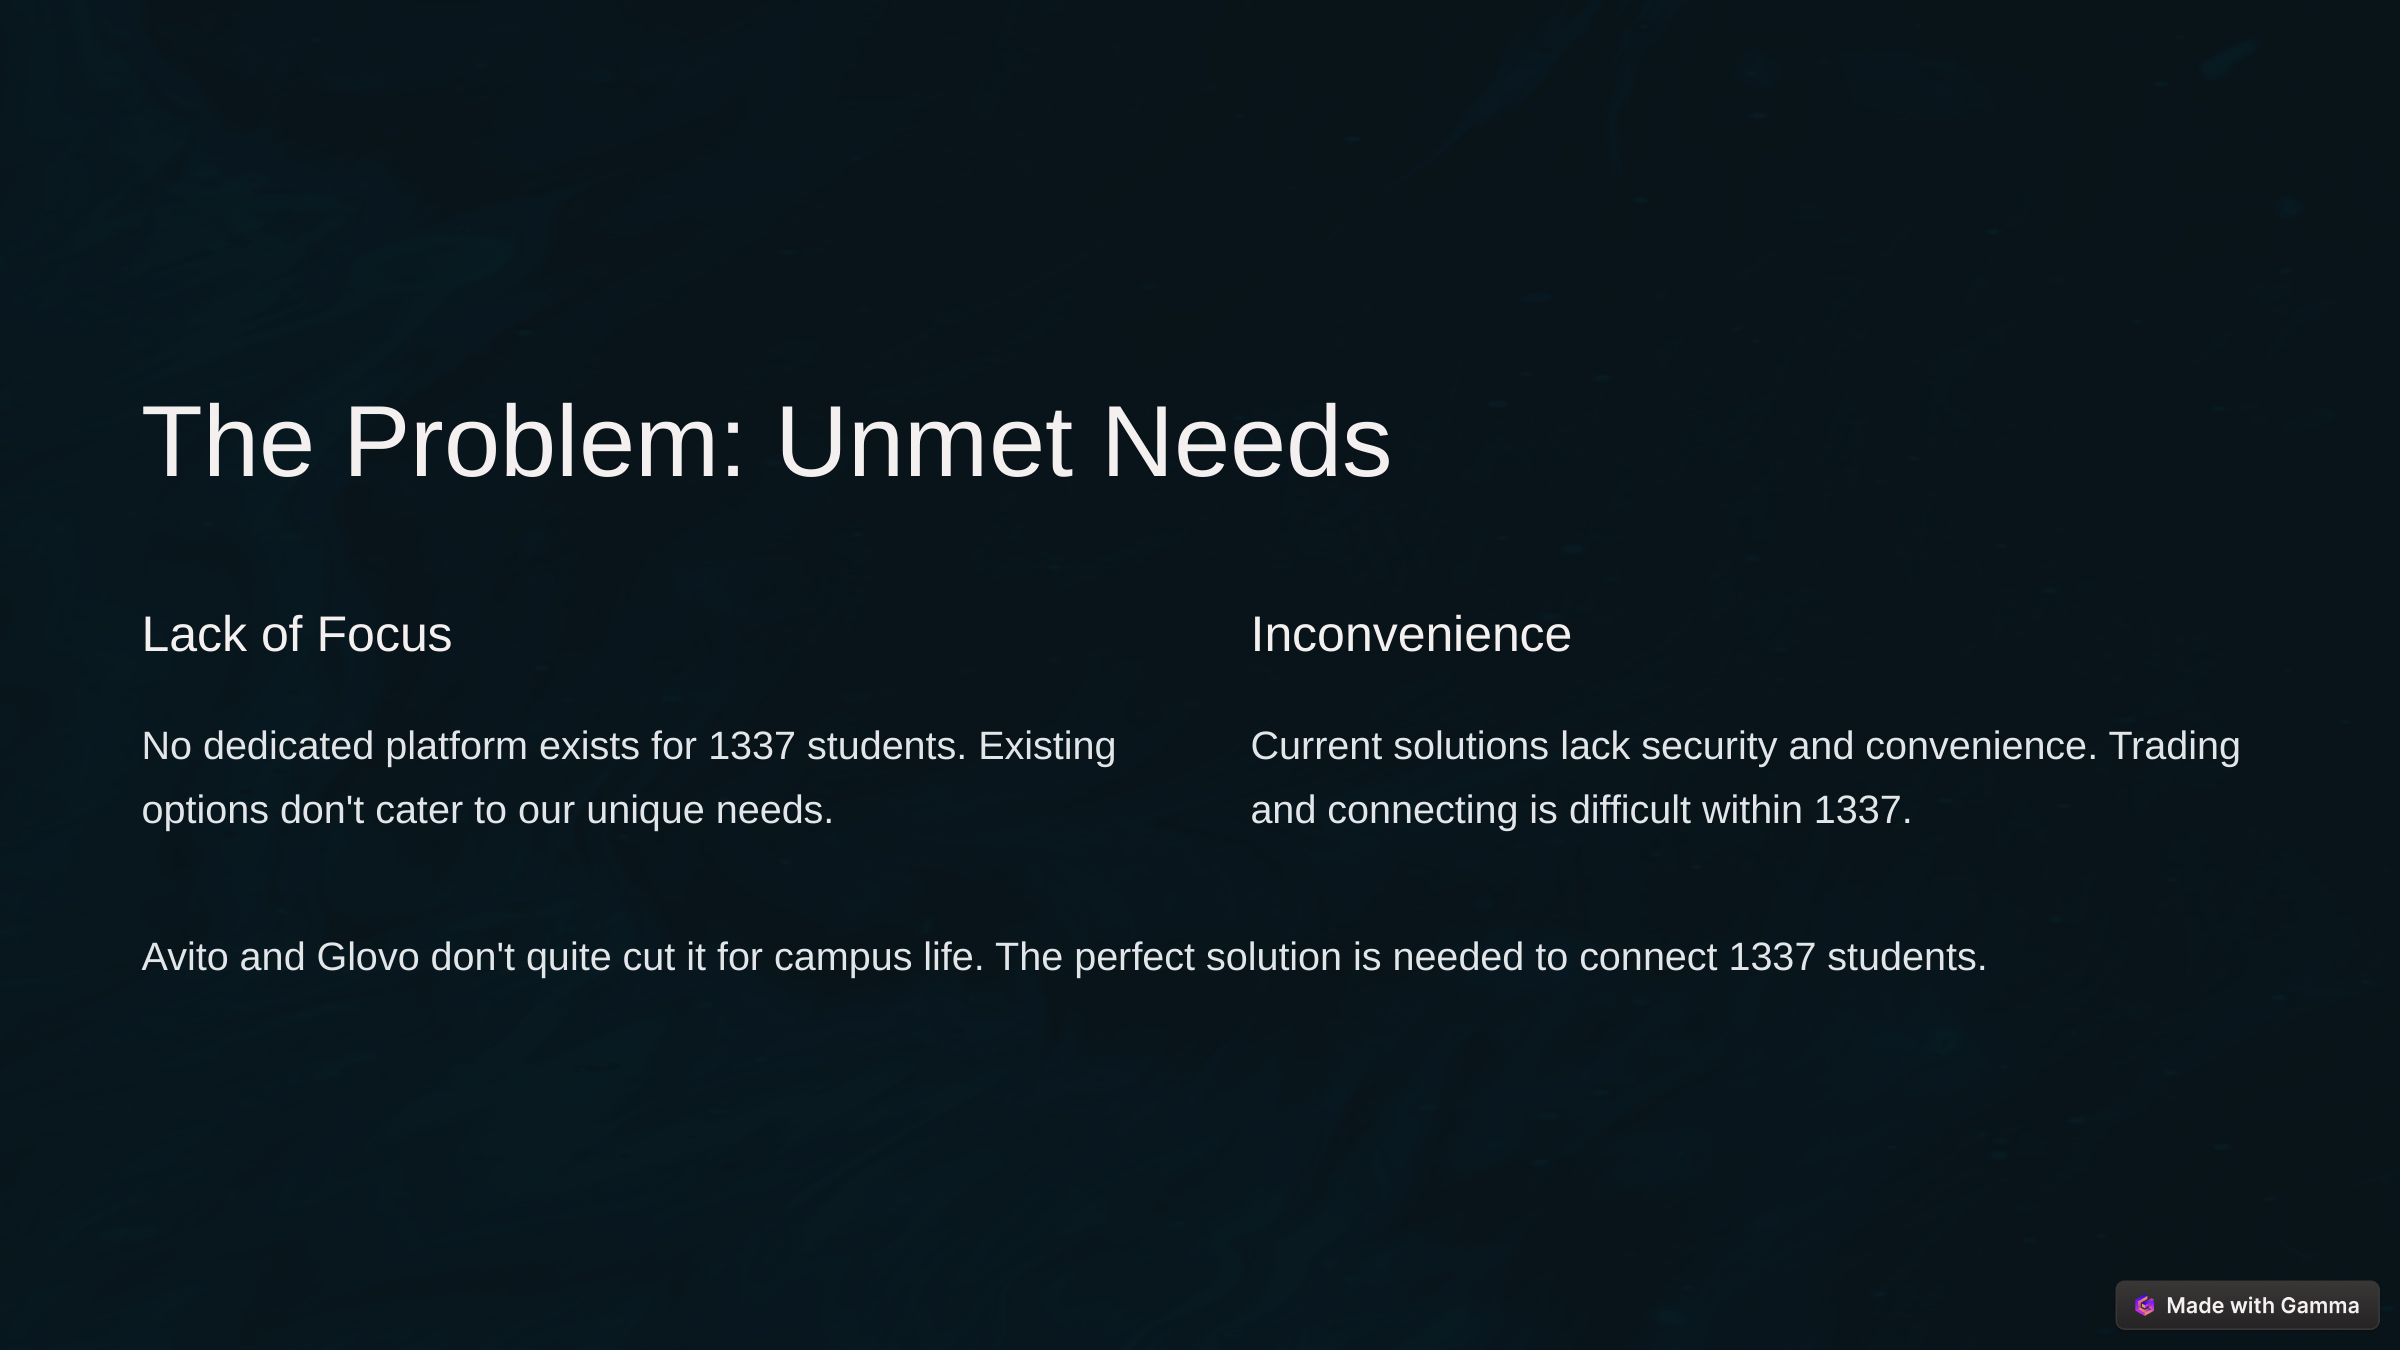

The Problem: Unmet Needs
Lack of Focus
Inconvenience
No dedicated platform exists for 1337 students. Existing options don't cater to our unique needs.
Current solutions lack security and convenience. Trading and connecting is difficult within 1337.
Avito and Glovo don't quite cut it for campus life. The perfect solution is needed to connect 1337 students.